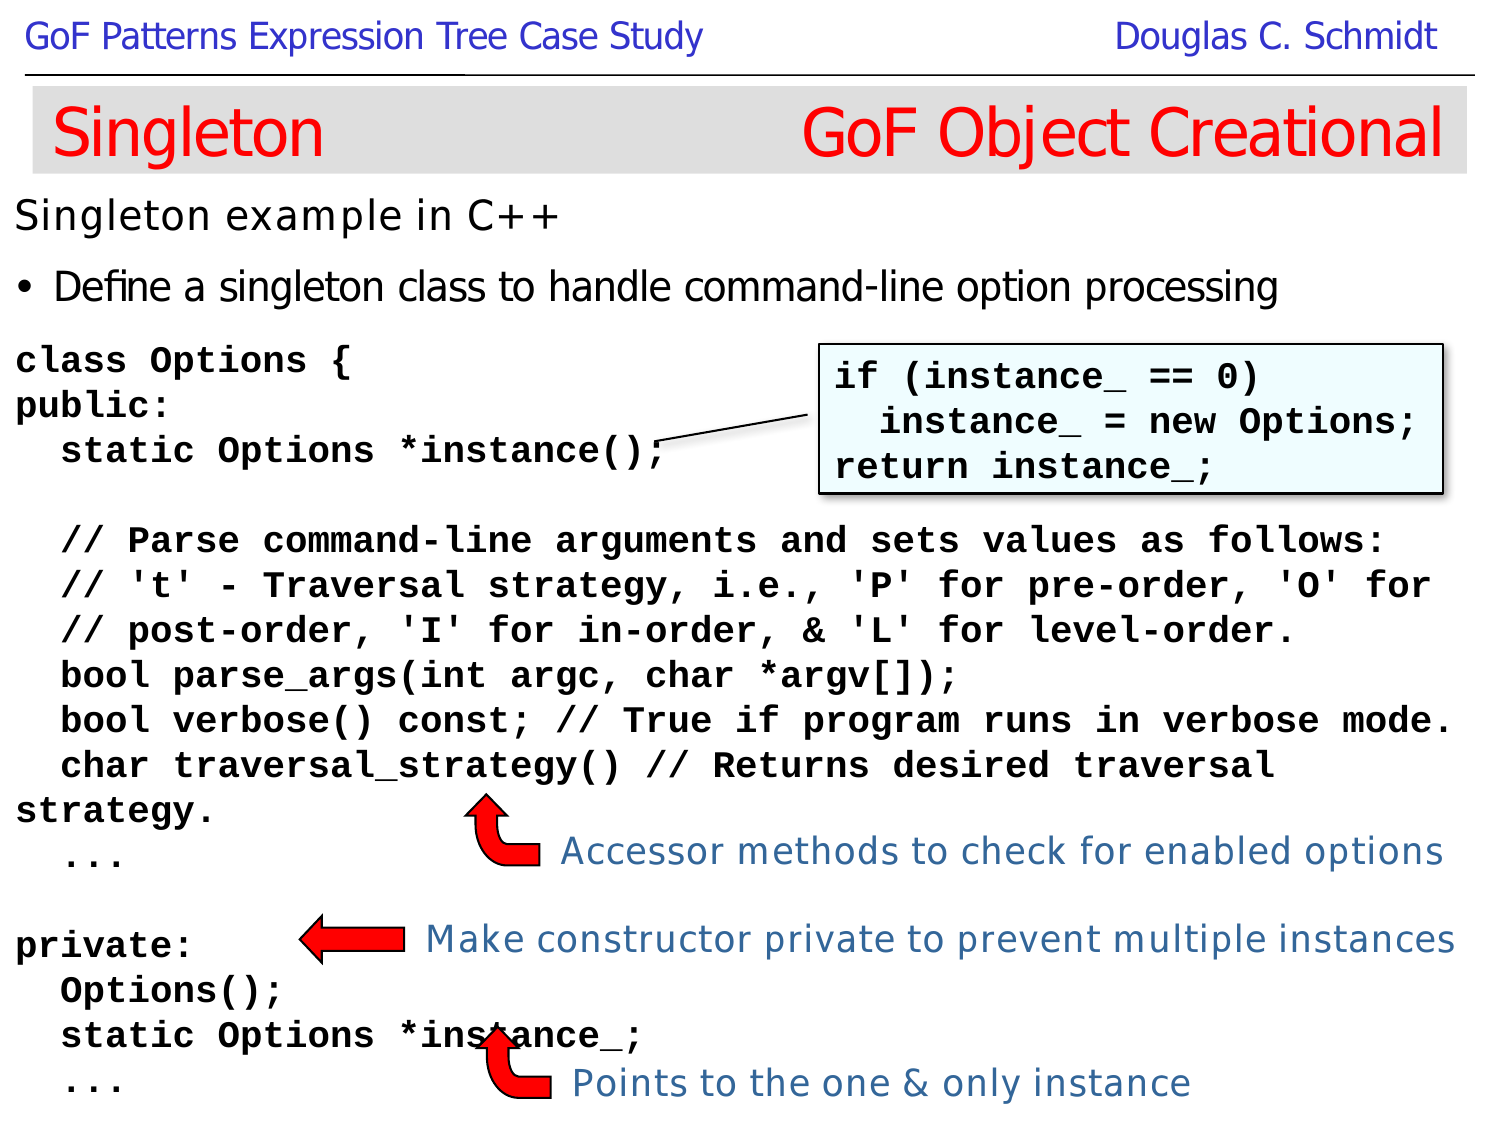

# Singleton                       GoF Object Creational
Singleton example in C++
Define a singleton class to handle command-line option processing
class Options {
public:
  static Options *instance();

  // Parse command-line arguments and sets values as follows:
  // 't' - Traversal strategy, i.e., 'P' for pre-order, 'O' for
  // post-order, 'I' for in-order, & 'L' for level-order.
  bool parse_args(int argc, char *argv[]);
  bool verbose() const; // True if program runs in verbose mode.
  char traversal_strategy() // Returns desired traversal strategy.
  ...

private:
  Options();
  static Options *instance_;
  ...

if (instance_ == 0)
  instance_ = new Options;
return instance_;

Accessor methods to check for enabled options
Make constructor private to prevent multiple instances

Points to the one & only instance